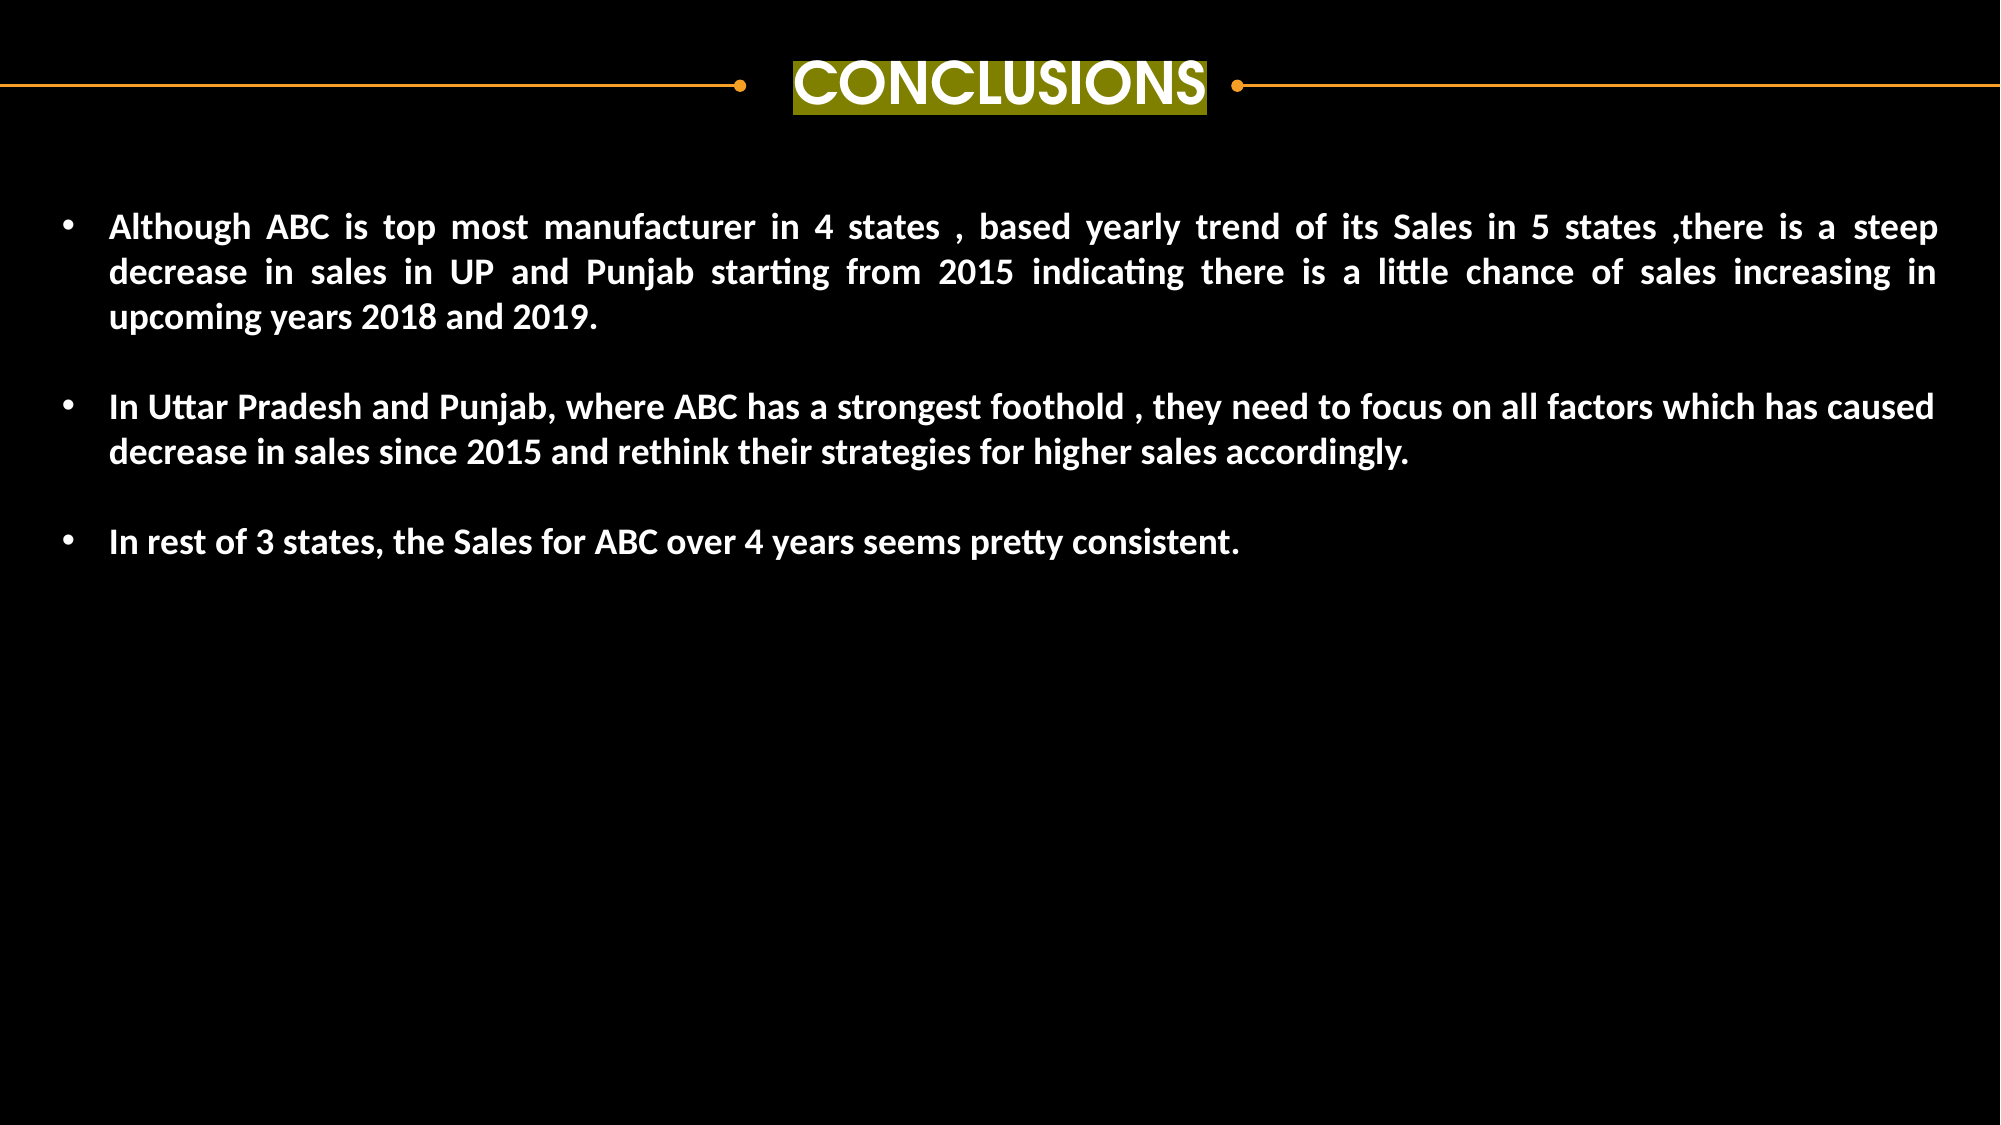

CONCLUSIONS
Project analysis slide 4

Although ABC is top most manufacturer in 4 states , based yearly trend of its Sales in 5 states ,there is a steep decrease in sales in UP and Punjab starting from 2015 indicating there is a little chance of sales increasing in upcoming years 2018 and 2019.

In Uttar Pradesh and Punjab, where ABC has a strongest foothold , they need to focus on all factors which has caused decrease in sales since 2015 and rethink their strategies for higher sales accordingly.

In rest of 3 states, the Sales for ABC over 4 years seems pretty consistent.